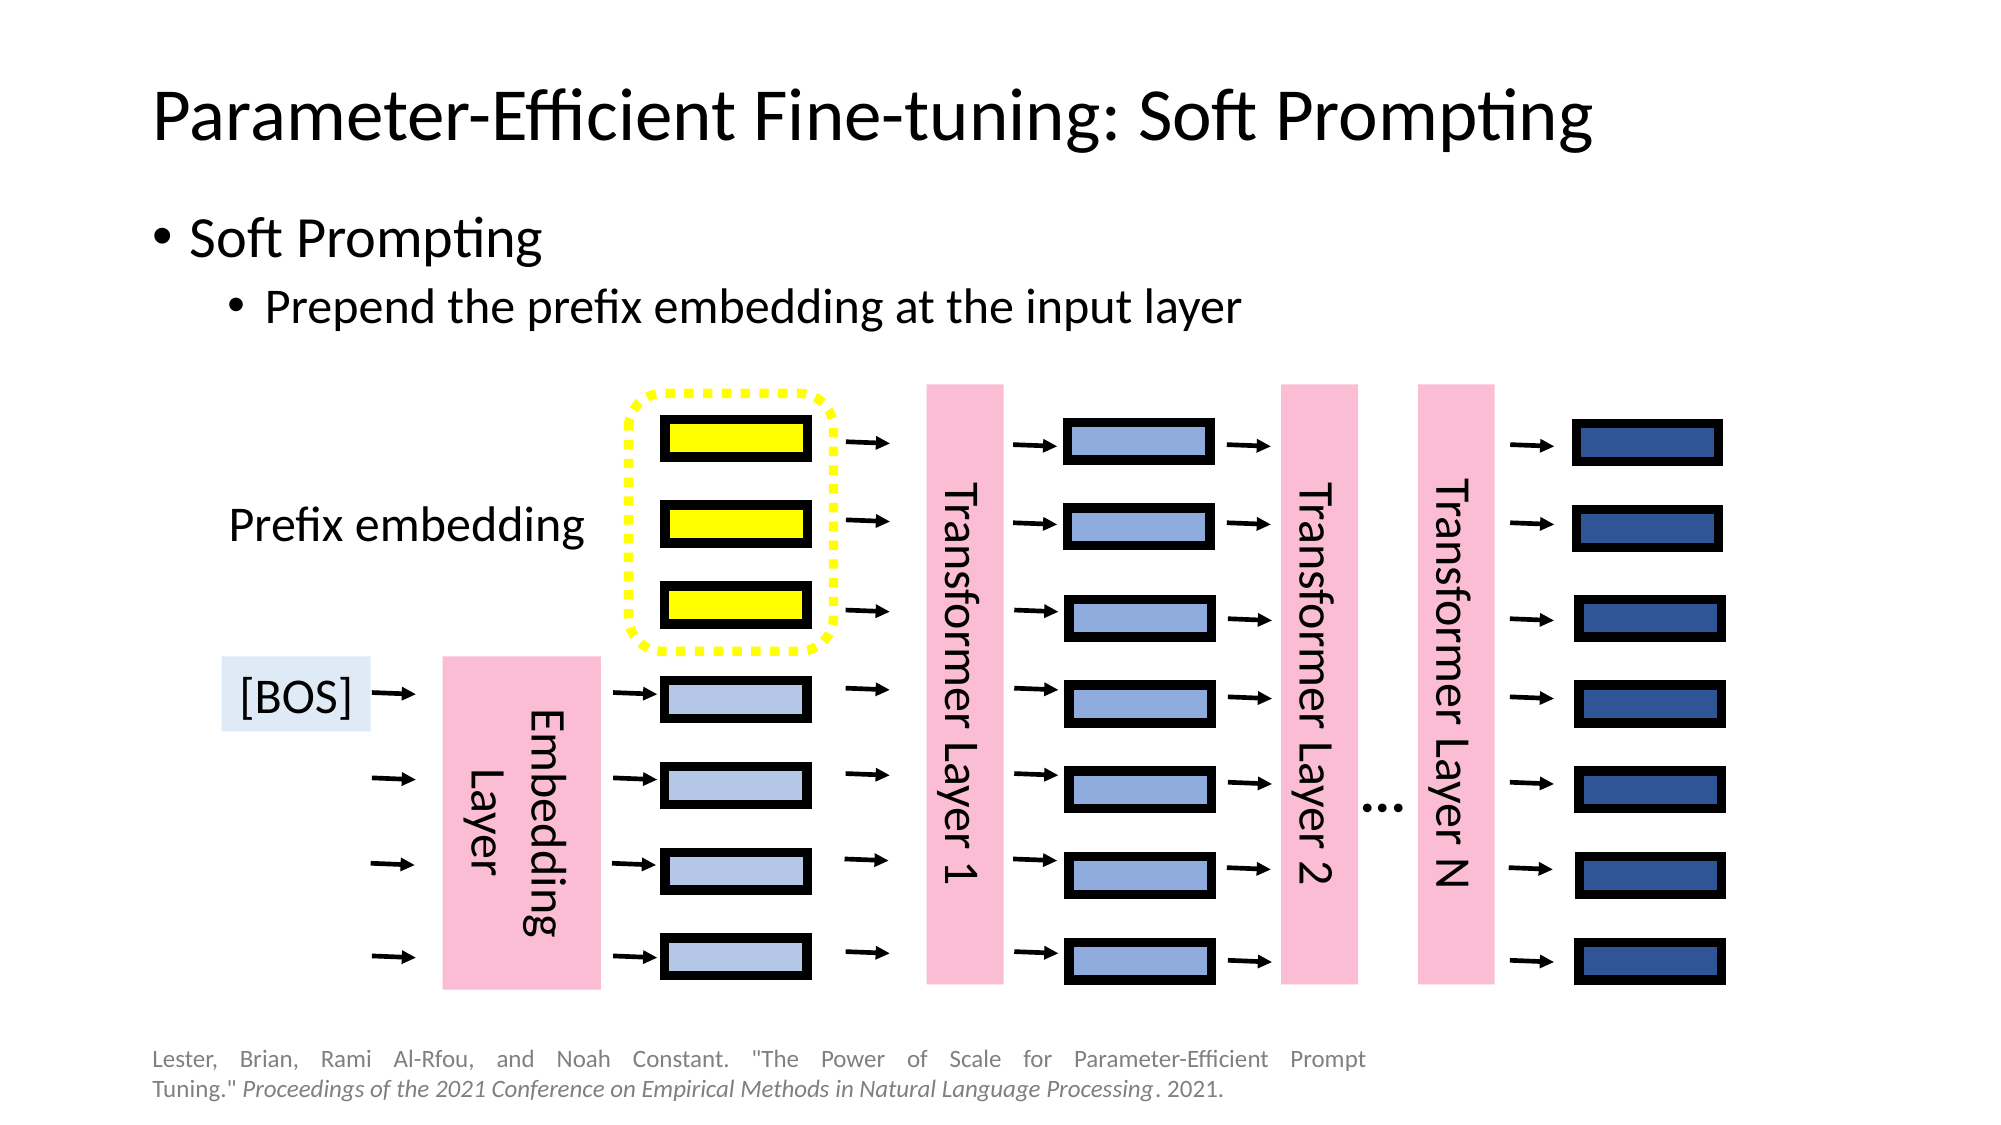

# Parameter-Efficient Fine-tuning: Soft Prompting
Soft Prompting
Prepend the prefix embedding at the input layer

Prefix embedding

Transformer Layer 1
Transformer Layer 2
Transformer Layer N
[BOS]

Embedding Layer
...
Lester, Brian, Rami Al-Rfou, and Noah Constant. "The Power of Scale for Parameter-Efficient Prompt Tuning." Proceedings of the 2021 Conference on Empirical Methods in Natural Language Processing. 2021.